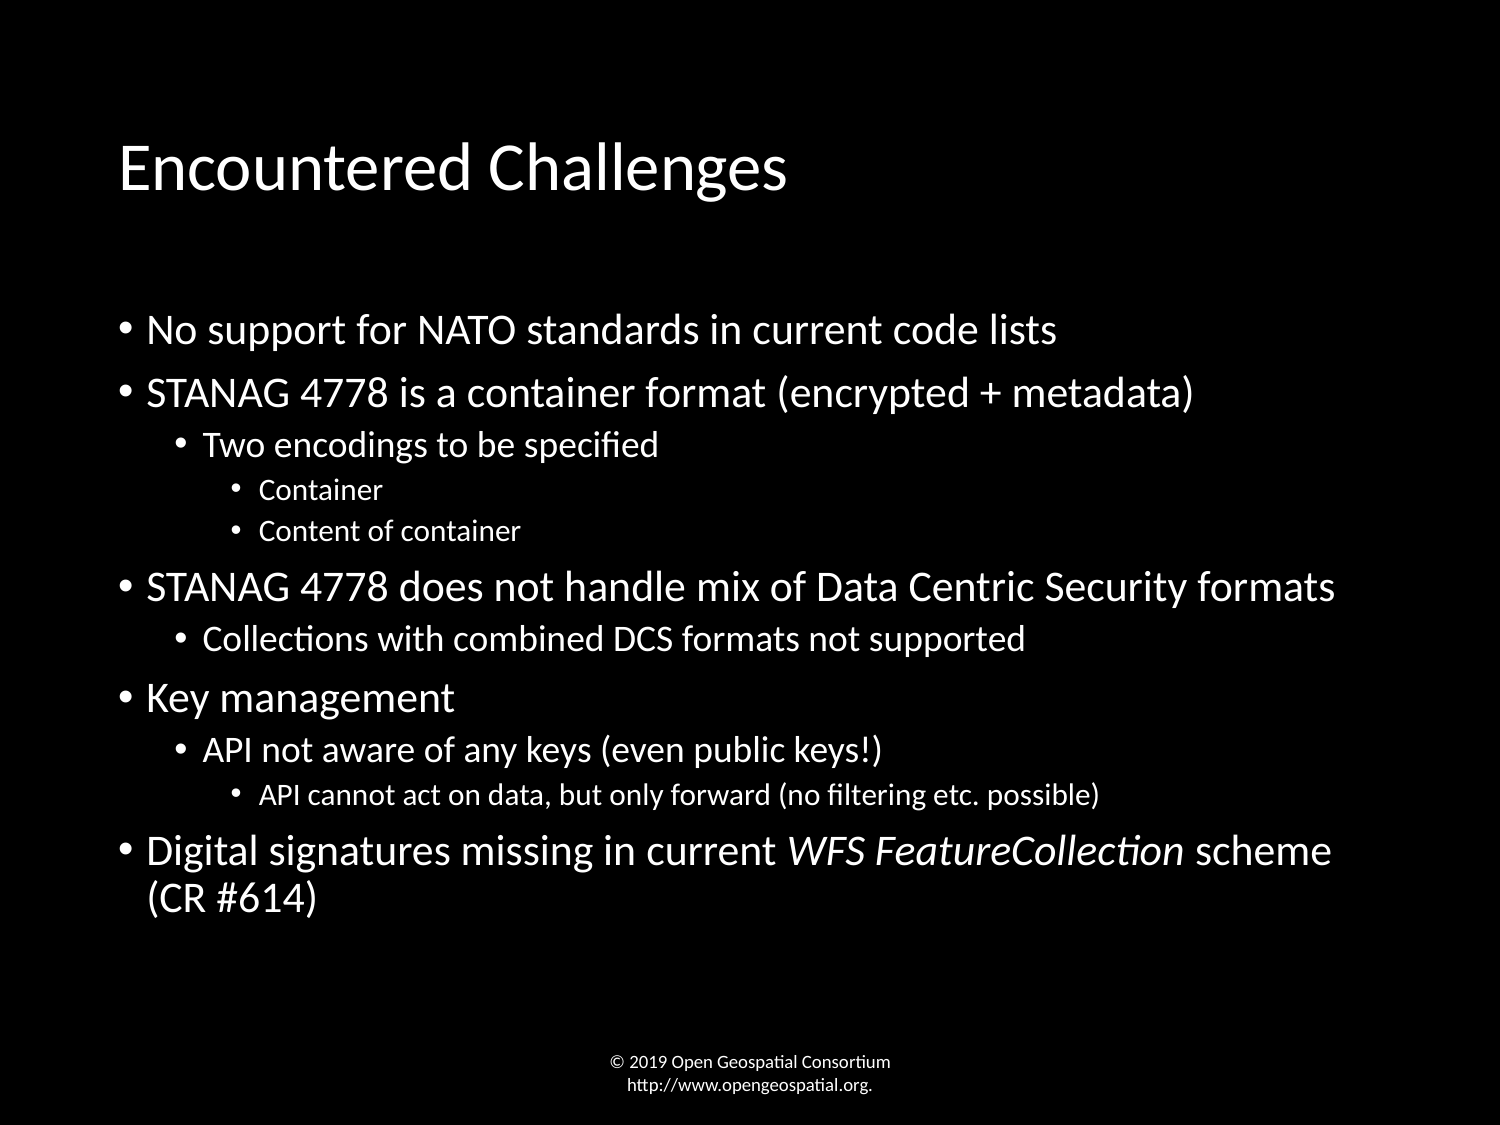

# Encountered Challenges
No support for NATO standards in current code lists
STANAG 4778 is a container format (encrypted + metadata)
Two encodings to be specified
Container
Content of container
STANAG 4778 does not handle mix of Data Centric Security formats
Collections with combined DCS formats not supported
Key management
API not aware of any keys (even public keys!)
API cannot act on data, but only forward (no filtering etc. possible)
Digital signatures missing in current WFS FeatureCollection scheme (CR #614)

© 2019 Open Geospatial Consortium http://www.opengeospatial.org.